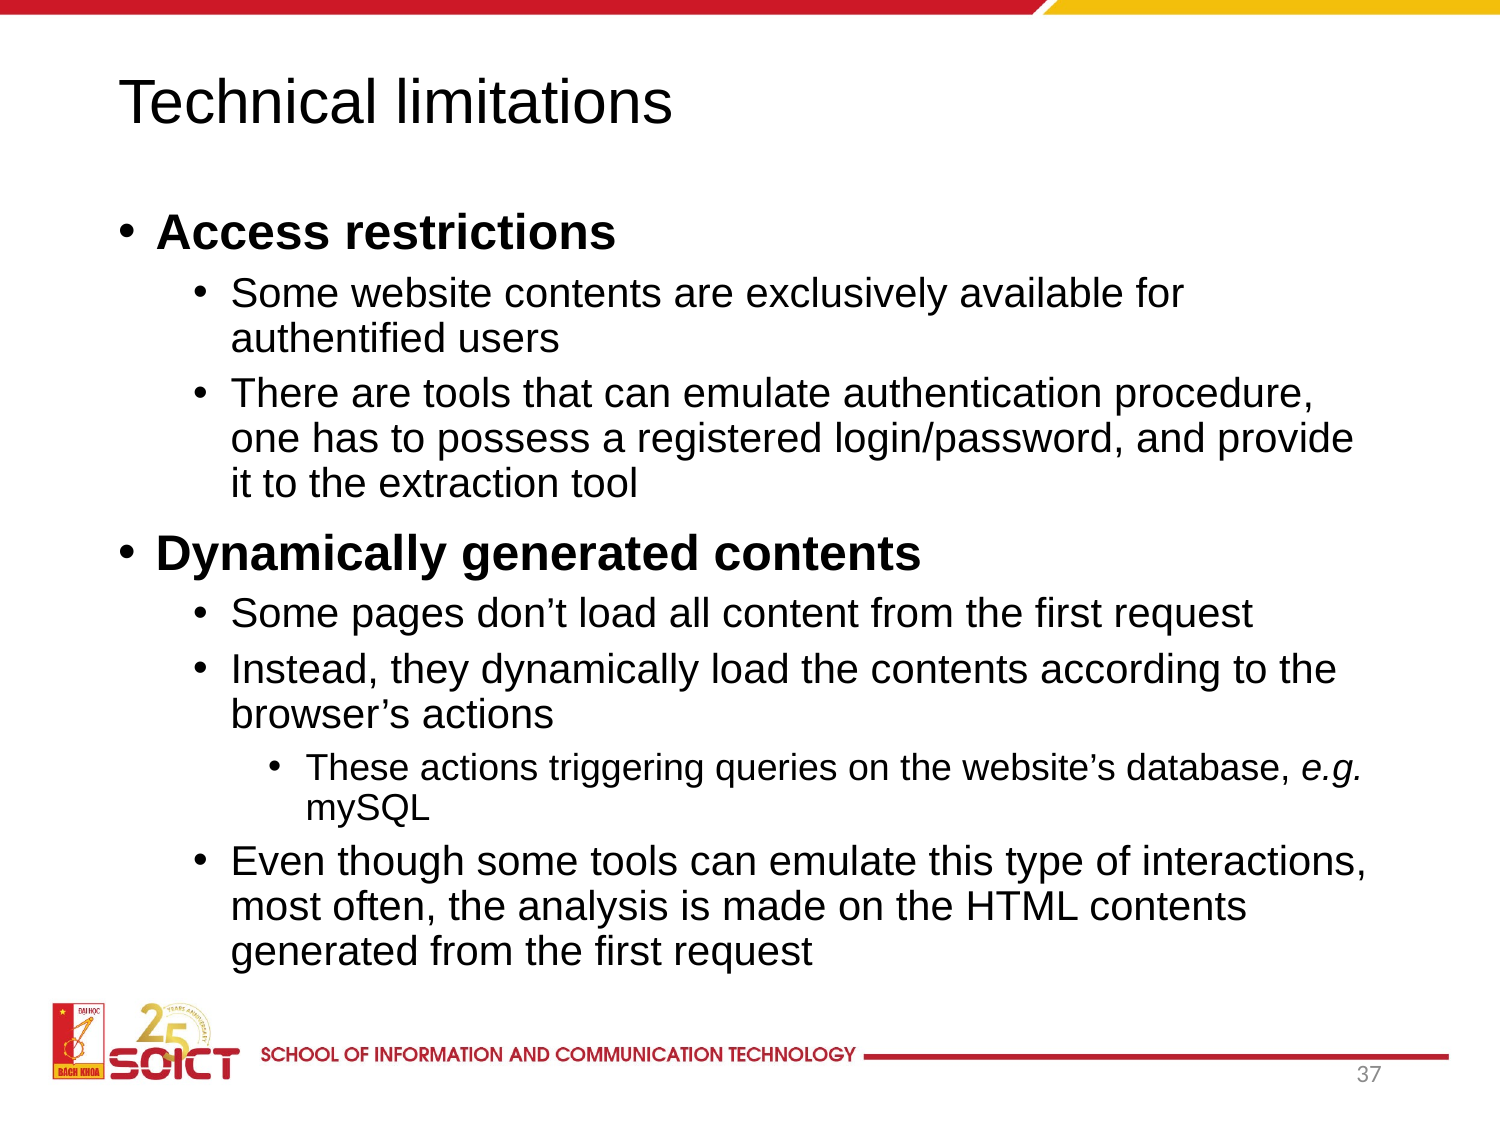

# Technical limitations
Access restrictions
Some website contents are exclusively available for authentified users
There are tools that can emulate authentication procedure, one has to possess a registered login/password, and provide it to the extraction tool
Dynamically generated contents
Some pages don’t load all content from the first request
Instead, they dynamically load the contents according to the browser’s actions
These actions triggering queries on the website’s database, e.g. mySQL
Even though some tools can emulate this type of interactions, most often, the analysis is made on the HTML contents generated from the first request

37